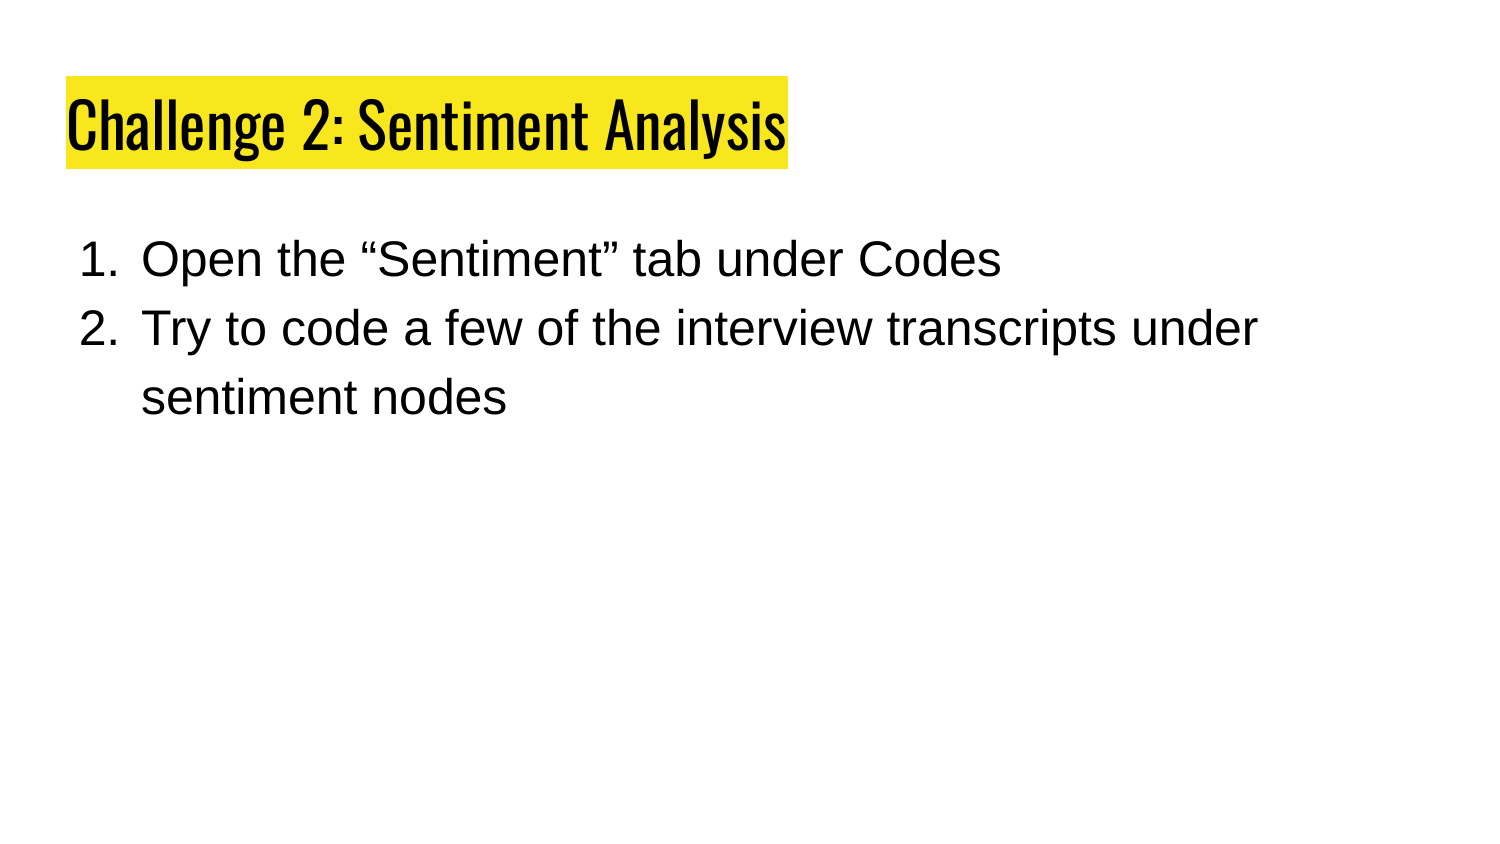

# Challenge 2: Sentiment Analysis
Open the “Sentiment” tab under Codes
Try to code a few of the interview transcripts under sentiment nodes